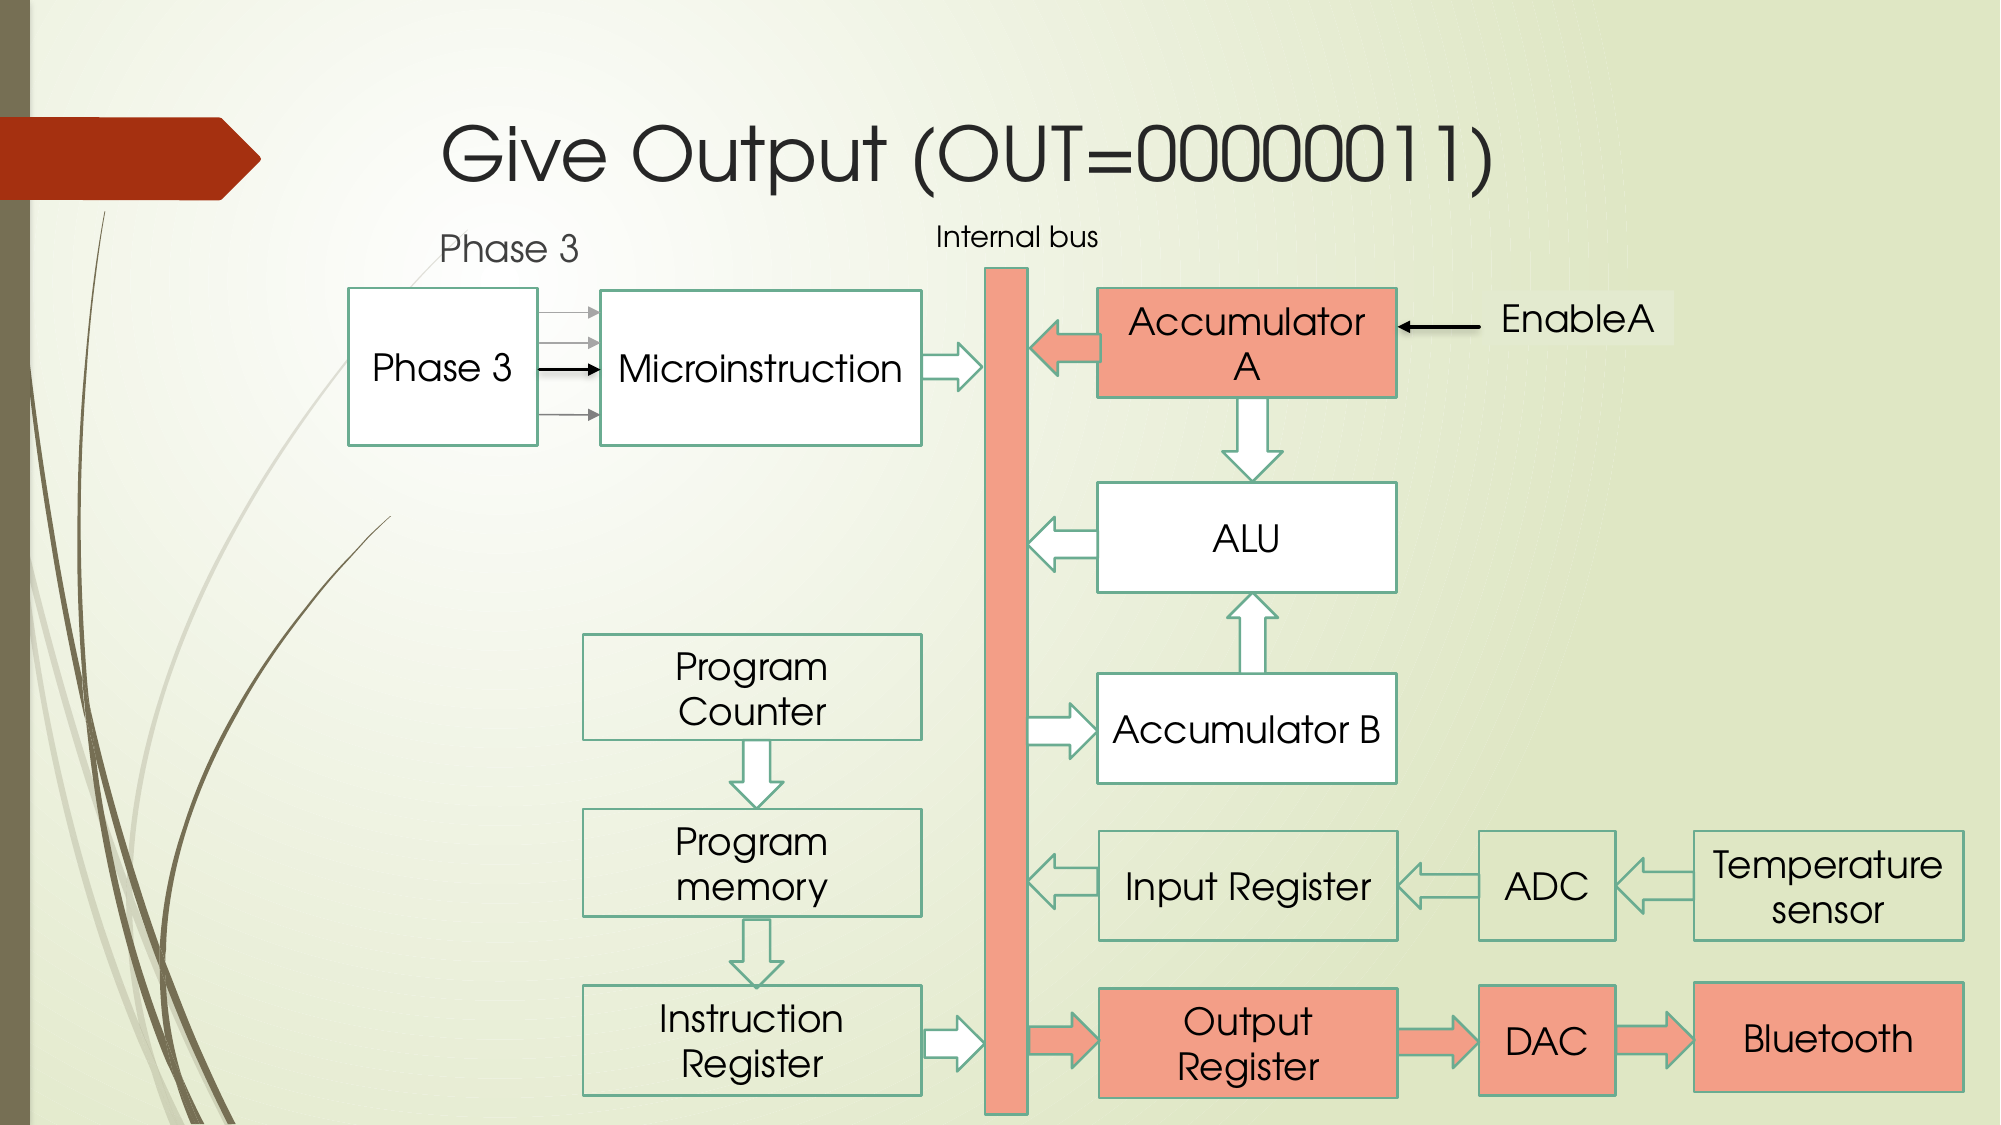

# Give Output (OUT=00000011)
Internal bus
Phase 3

Phase 3
Accumulator A
Microinstruction
EnableA

ALU

Program Counter
Accumulator B

Program memory
Input Register
ADC
Temperature sensor

Bluetooth
Instruction Register
DAC
Output Register